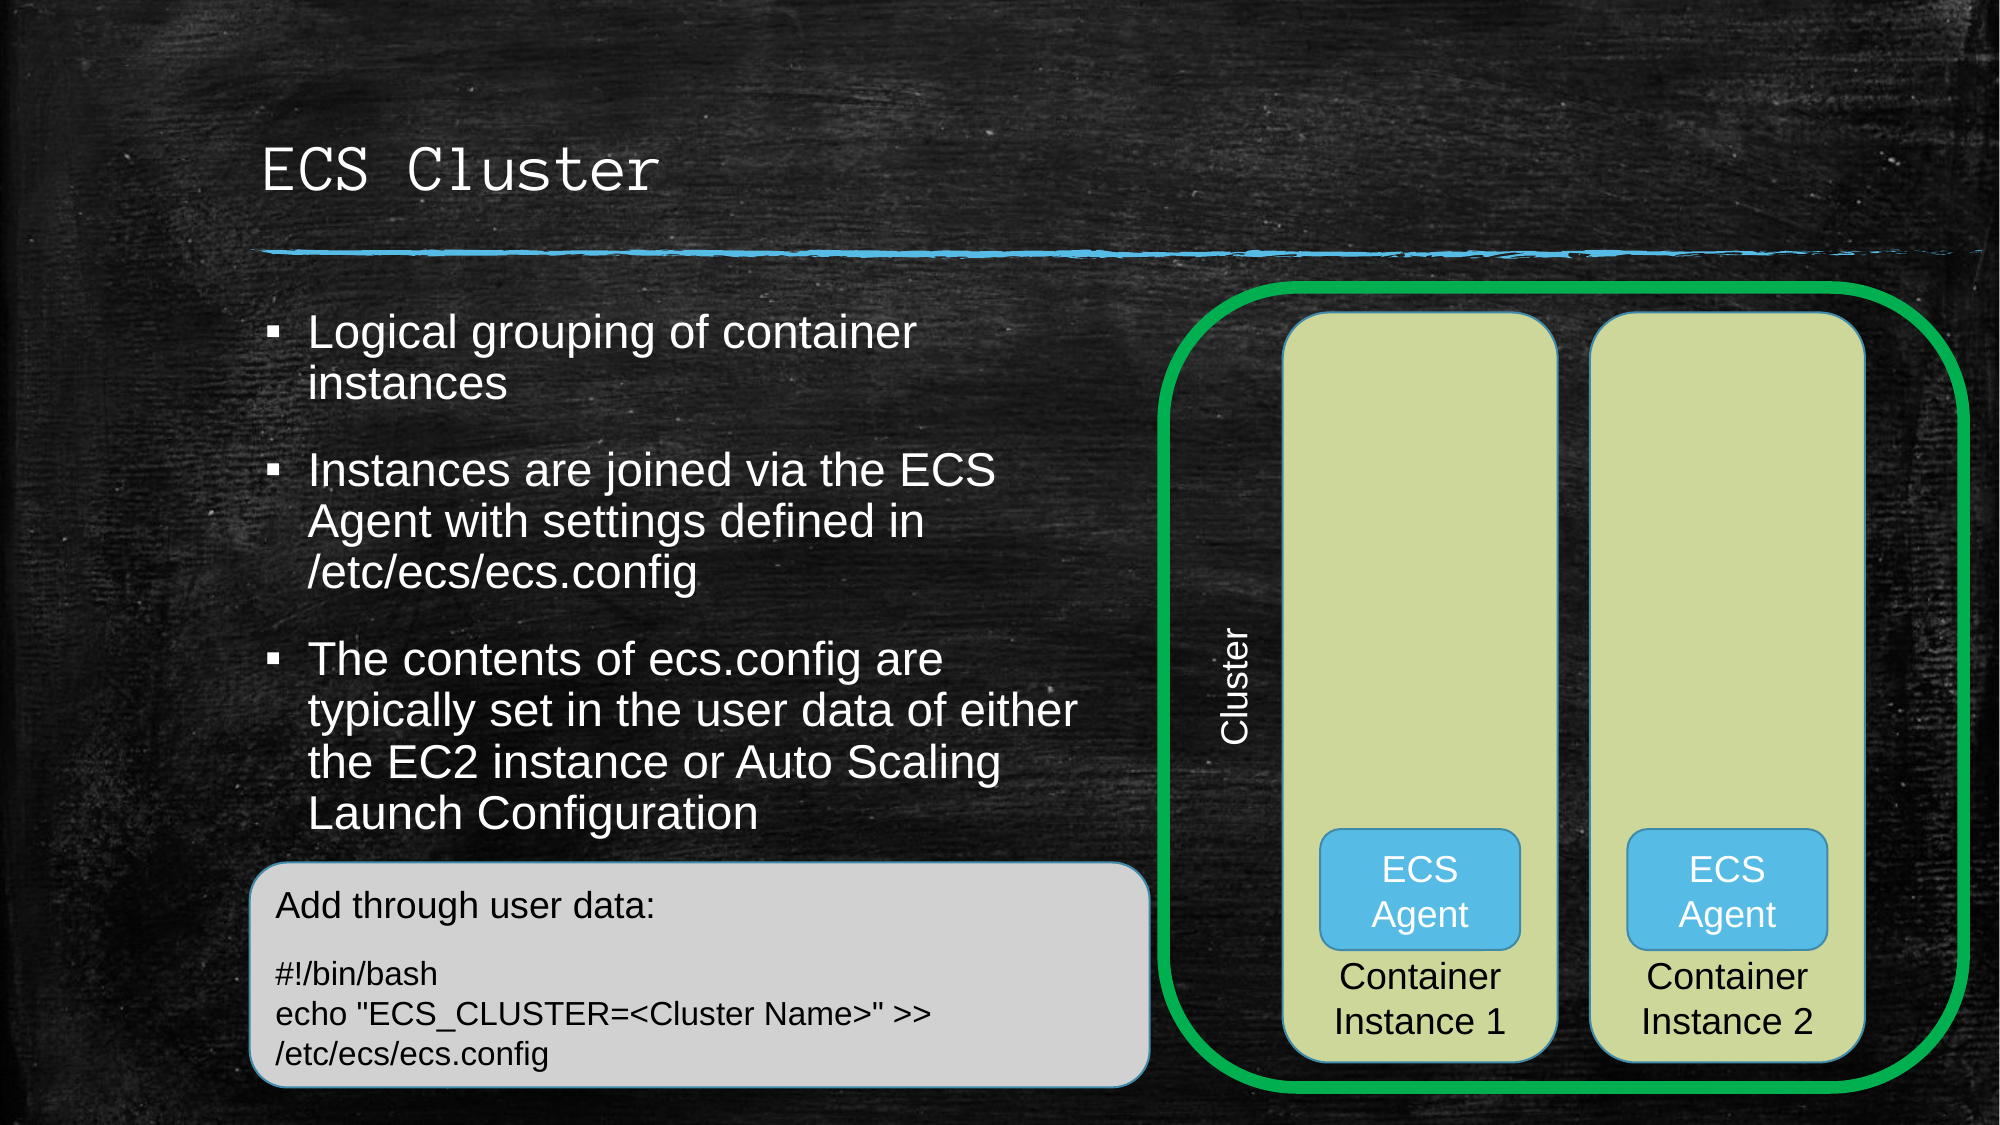

# ECS Cluster
Cluster
Logical grouping of container instances
Instances are joined via the ECS Agent with settings defined in /etc/ecs/ecs.config
The contents of ecs.config are typically set in the user data of either the EC2 instance or Auto Scaling Launch Configuration
Container Instance 1
Container Instance 2
ECS Agent
ECS Agent
Add through user data:

#!/bin/bash
echo "ECS_CLUSTER=<Cluster Name>" >> /etc/ecs/ecs.config